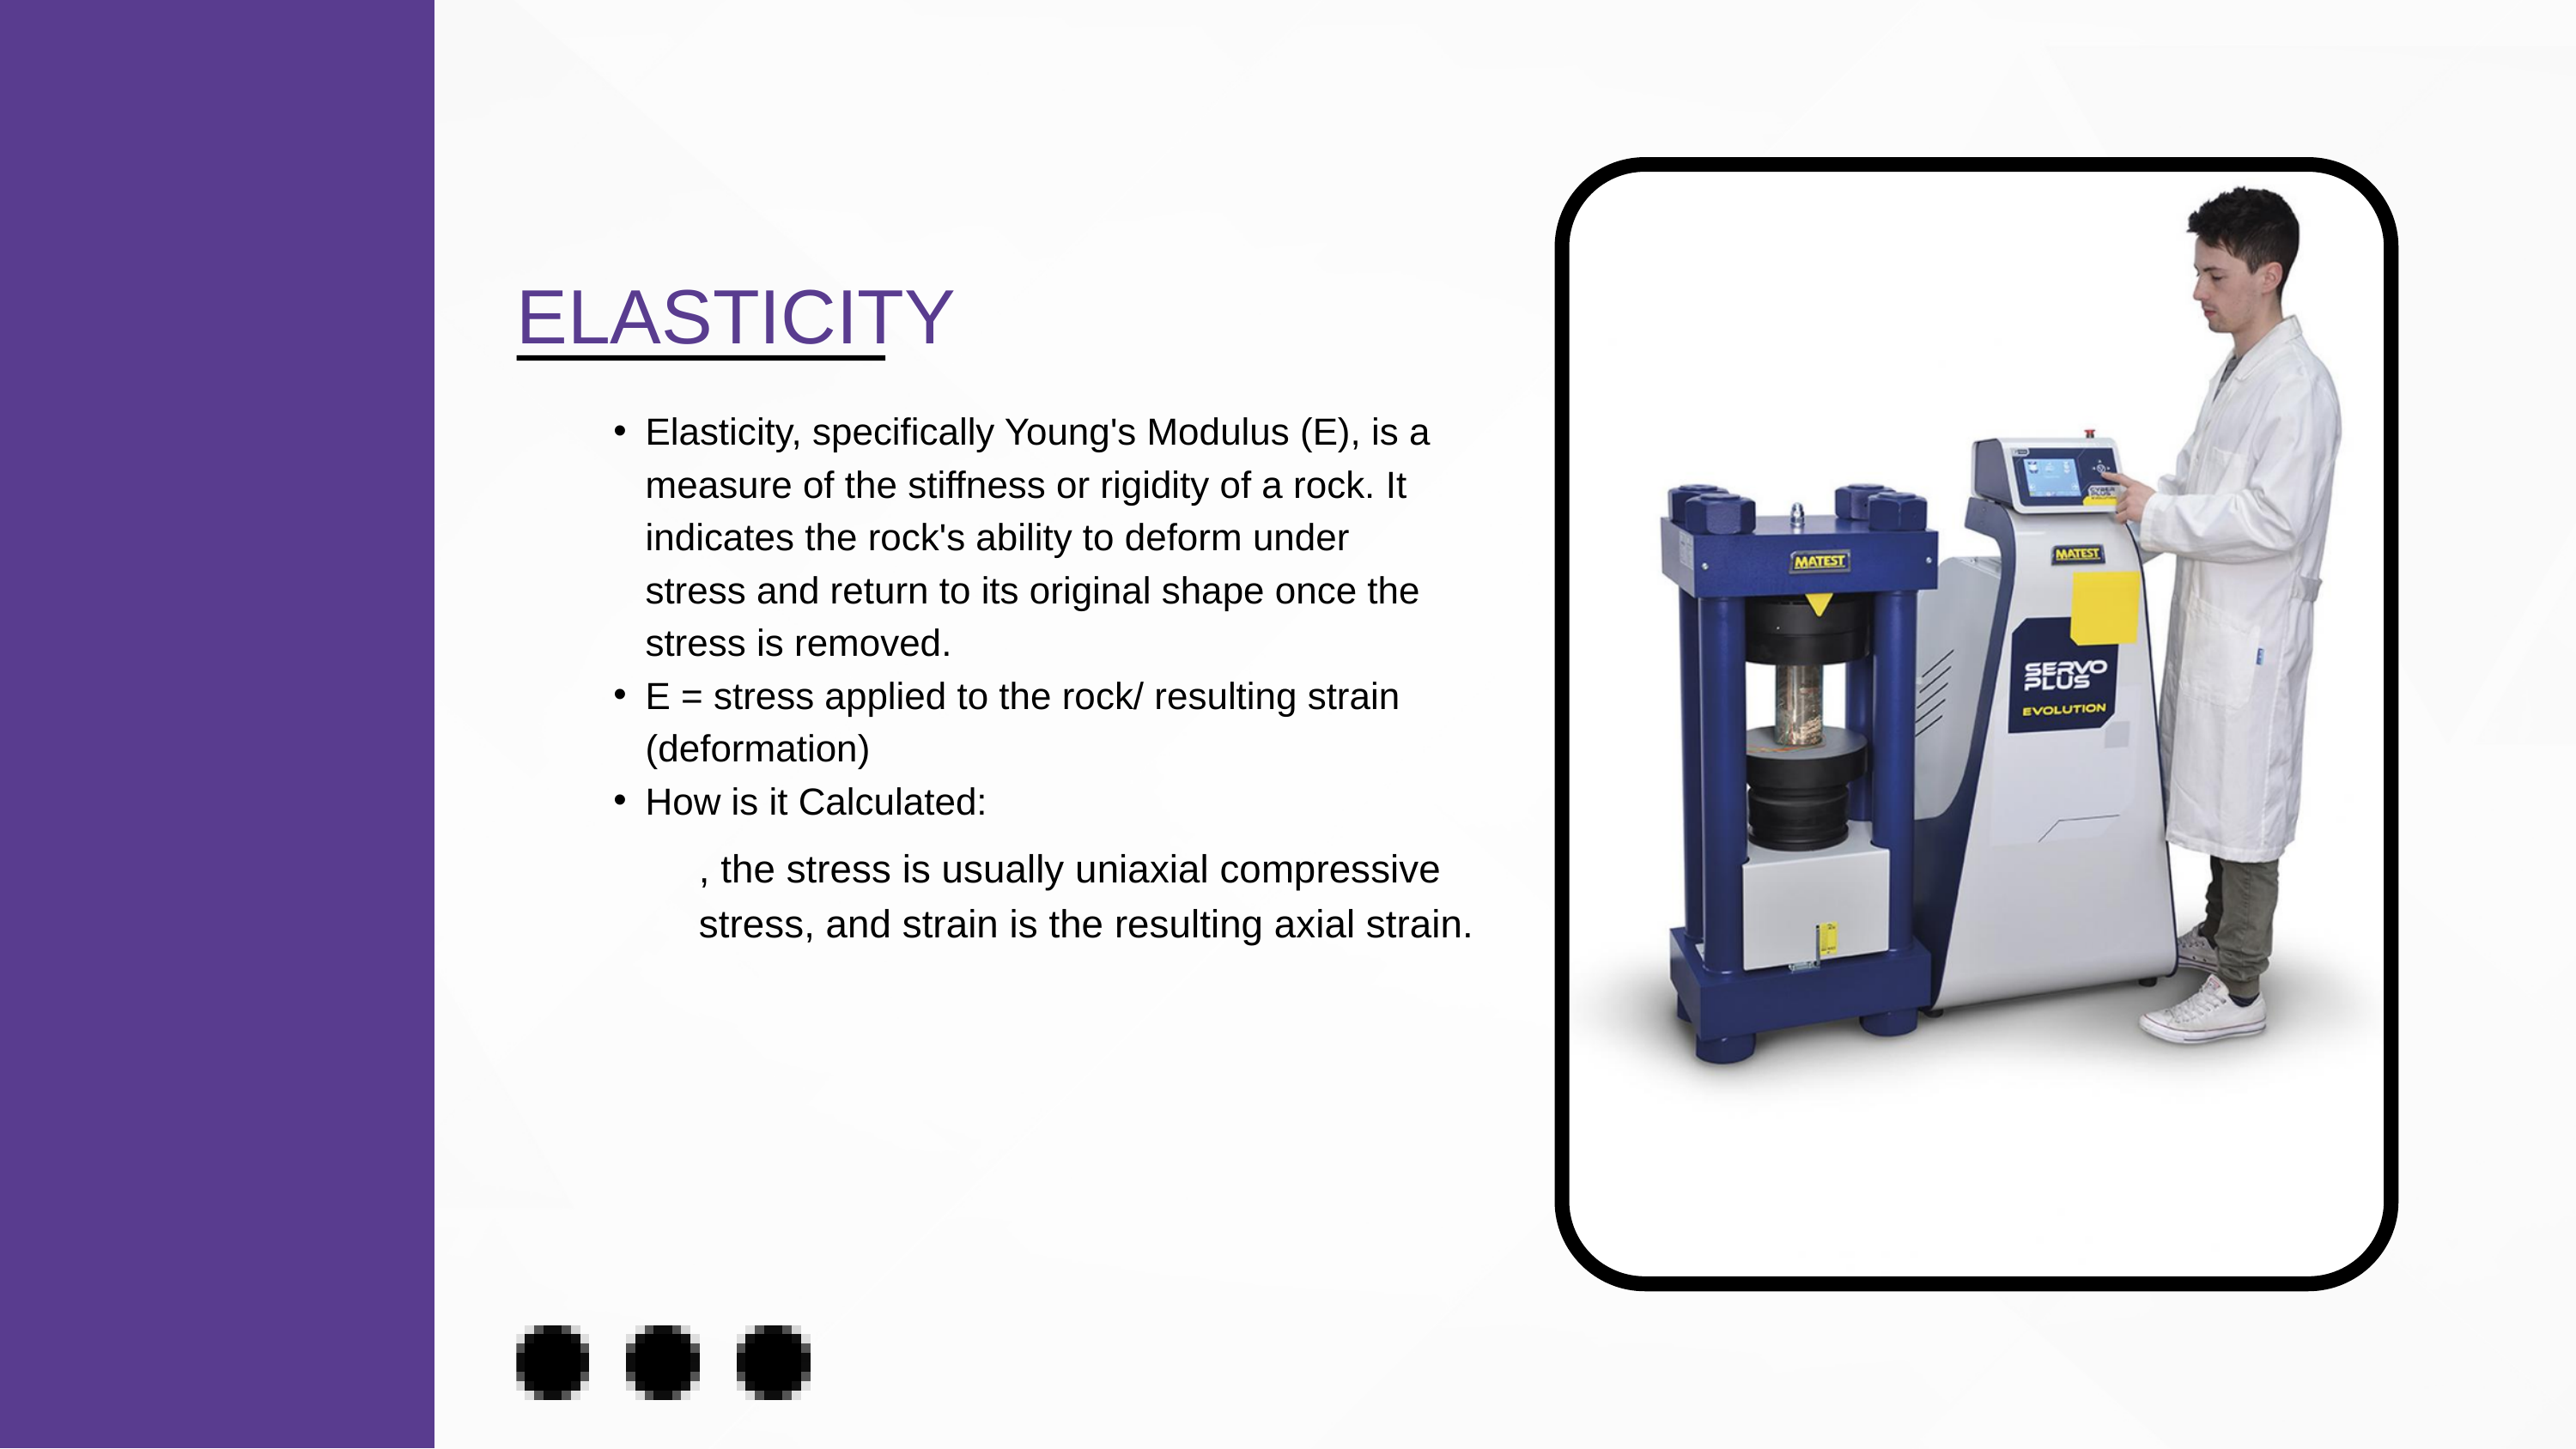

ELASTICITY

Elasticity, specifically Young's Modulus (E), is a measure of the stiffness or rigidity of a rock. It indicates the rock's ability to deform under stress and return to its original shape once the stress is removed.
E = stress applied to the rock/ resulting strain (deformation)
How is it Calculated:
, the stress is usually uniaxial compressive stress, and strain is the resulting axial strain.